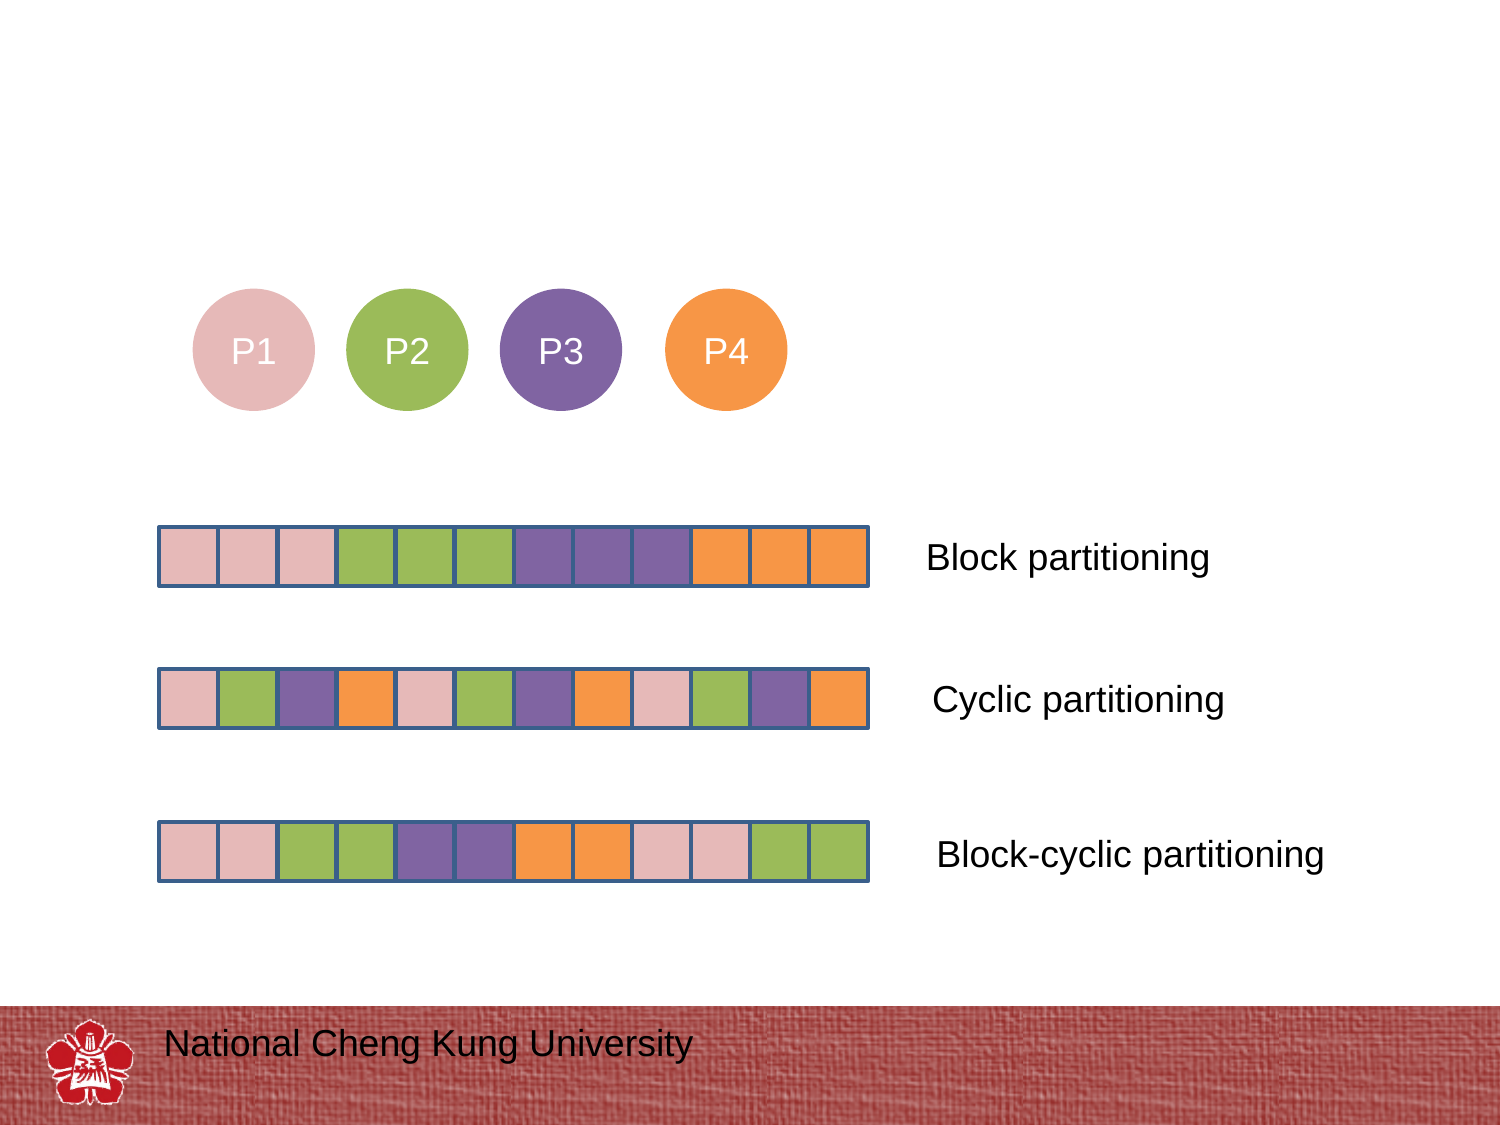

#
P1
P2
P3
P4
Block partitioning

Cyclic partitioning

Block-cyclic partitioning